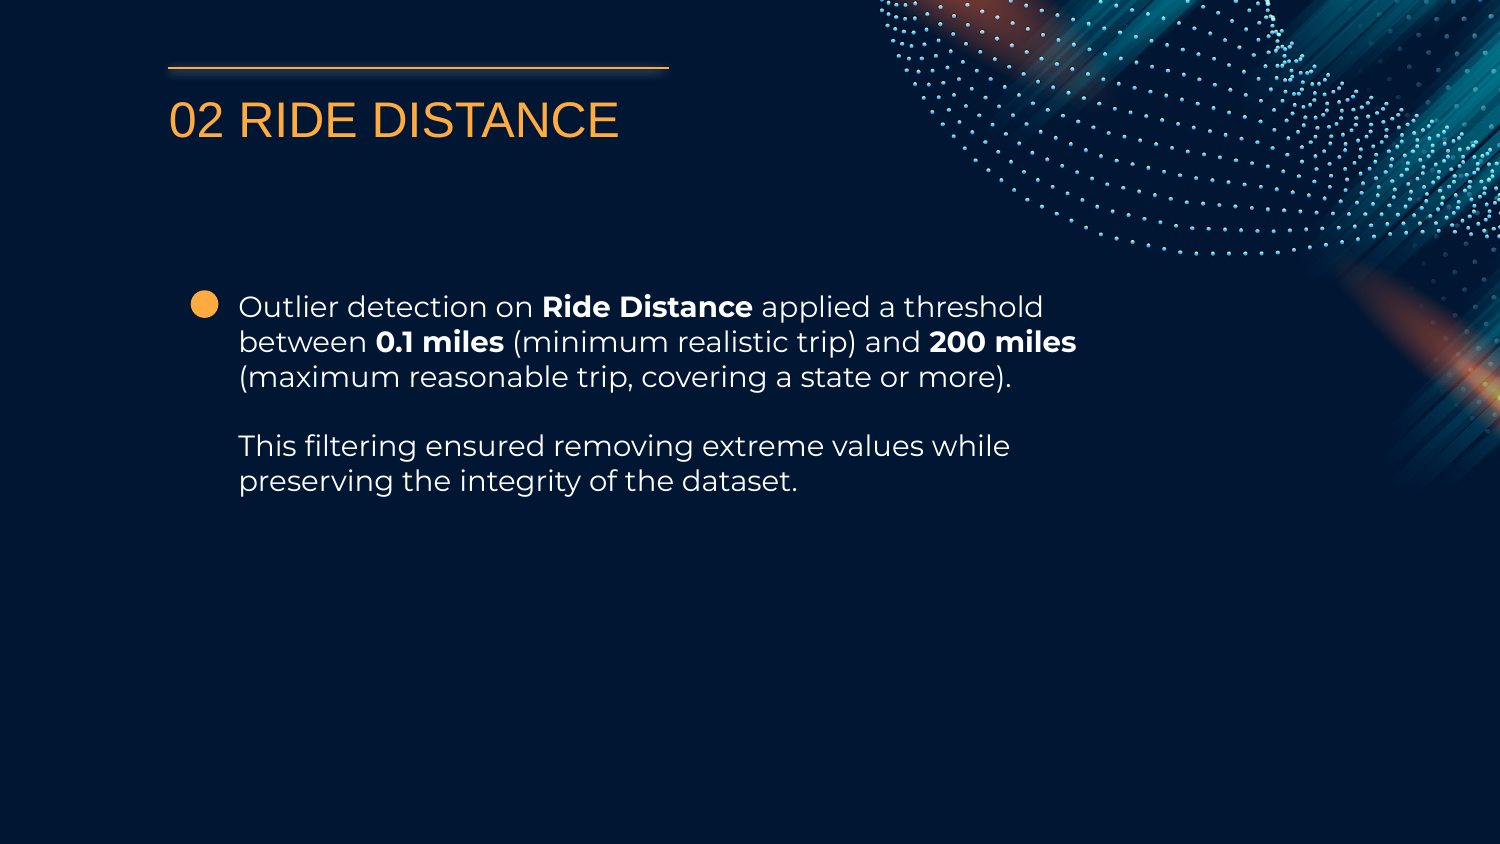

# 02 RIDE DISTANCE
Outlier detection on Ride Distance applied a threshold between 0.1 miles (minimum realistic trip) and 200 miles (maximum reasonable trip, covering a state or more).

This filtering ensured removing extreme values while preserving the integrity of the dataset.